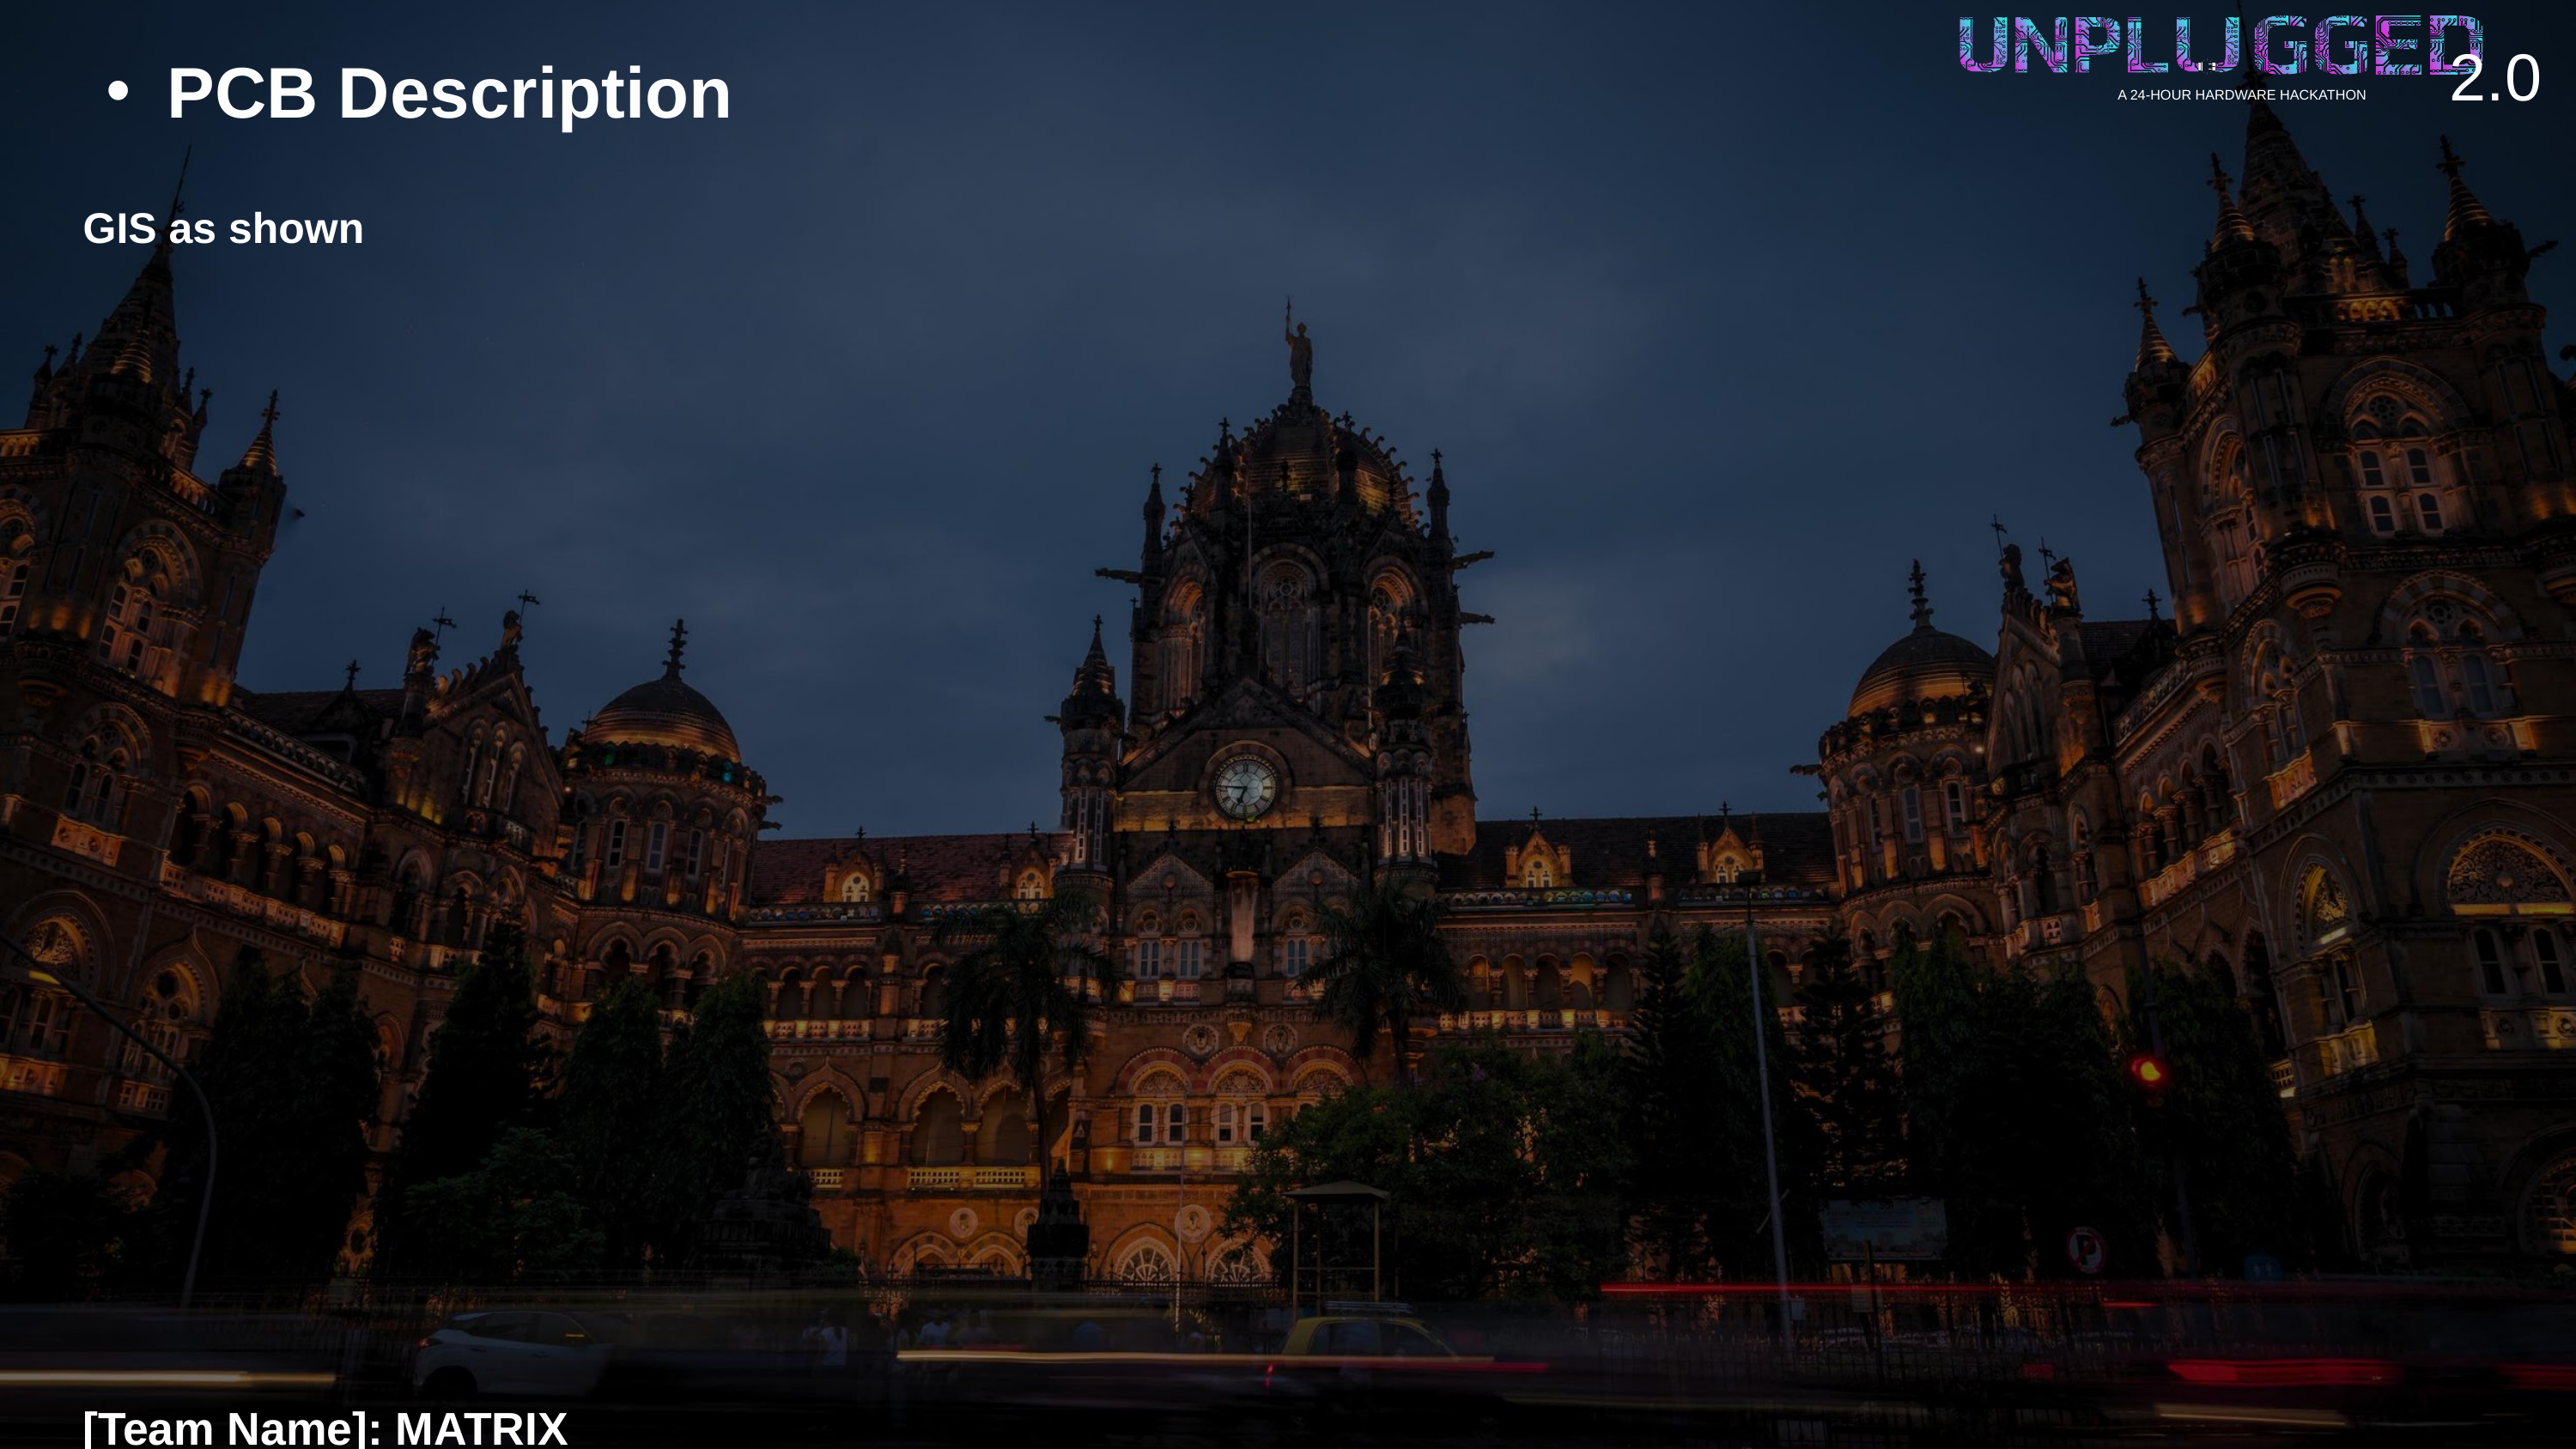

2.0

A 24-HOUR HARDWARE HACKATHON
PCB Description
GIS as shown
[Team Name]: MATRIX